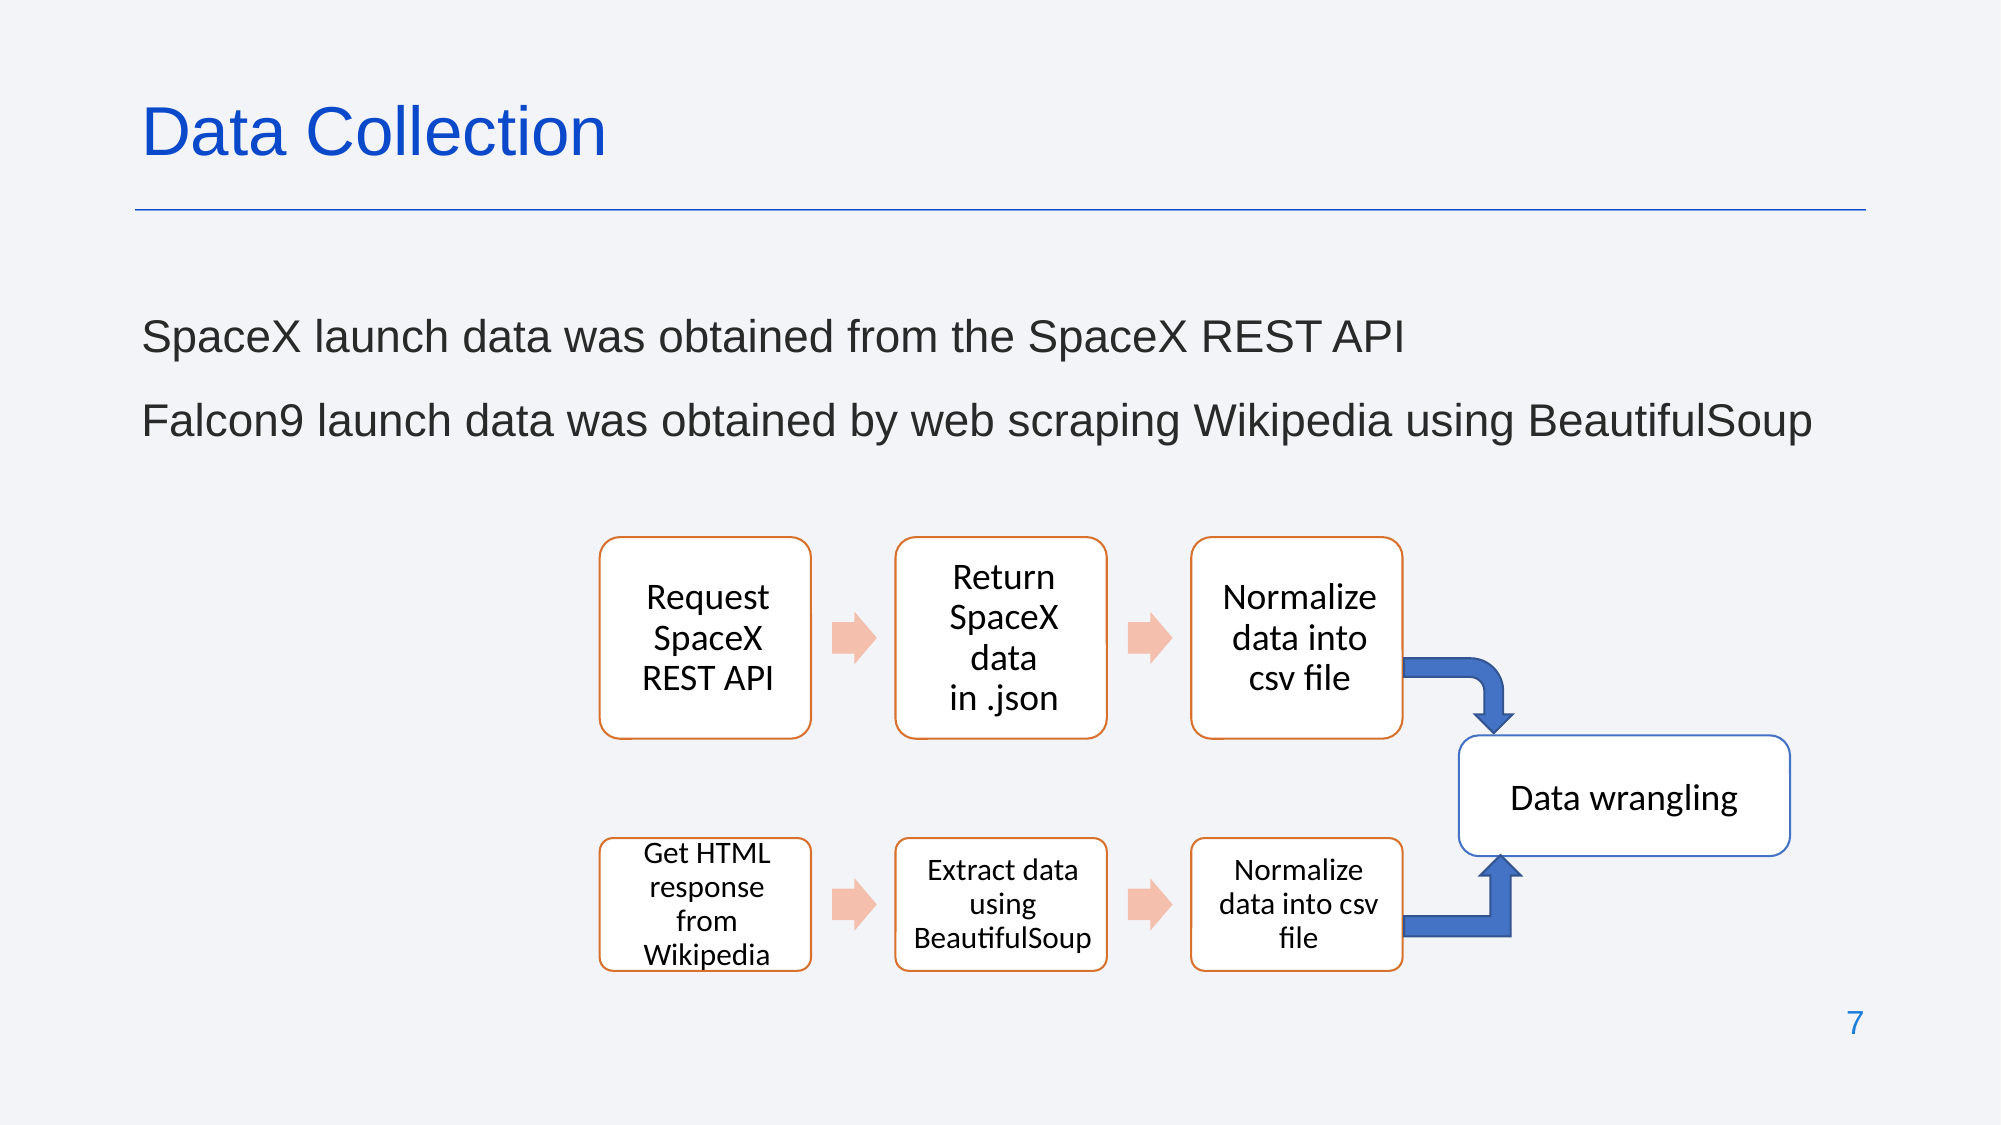

Data Collection
SpaceX launch data was obtained from the SpaceX REST API
Falcon9 launch data was obtained by web scraping Wikipedia using BeautifulSoup
Request SpaceX REST API

Return SpaceX data in .json

Normalize data into csv file
Get HTML response from Wikipedia

Extract data using BeautifulSoup

Normalize data into csv file

Data wrangling

7